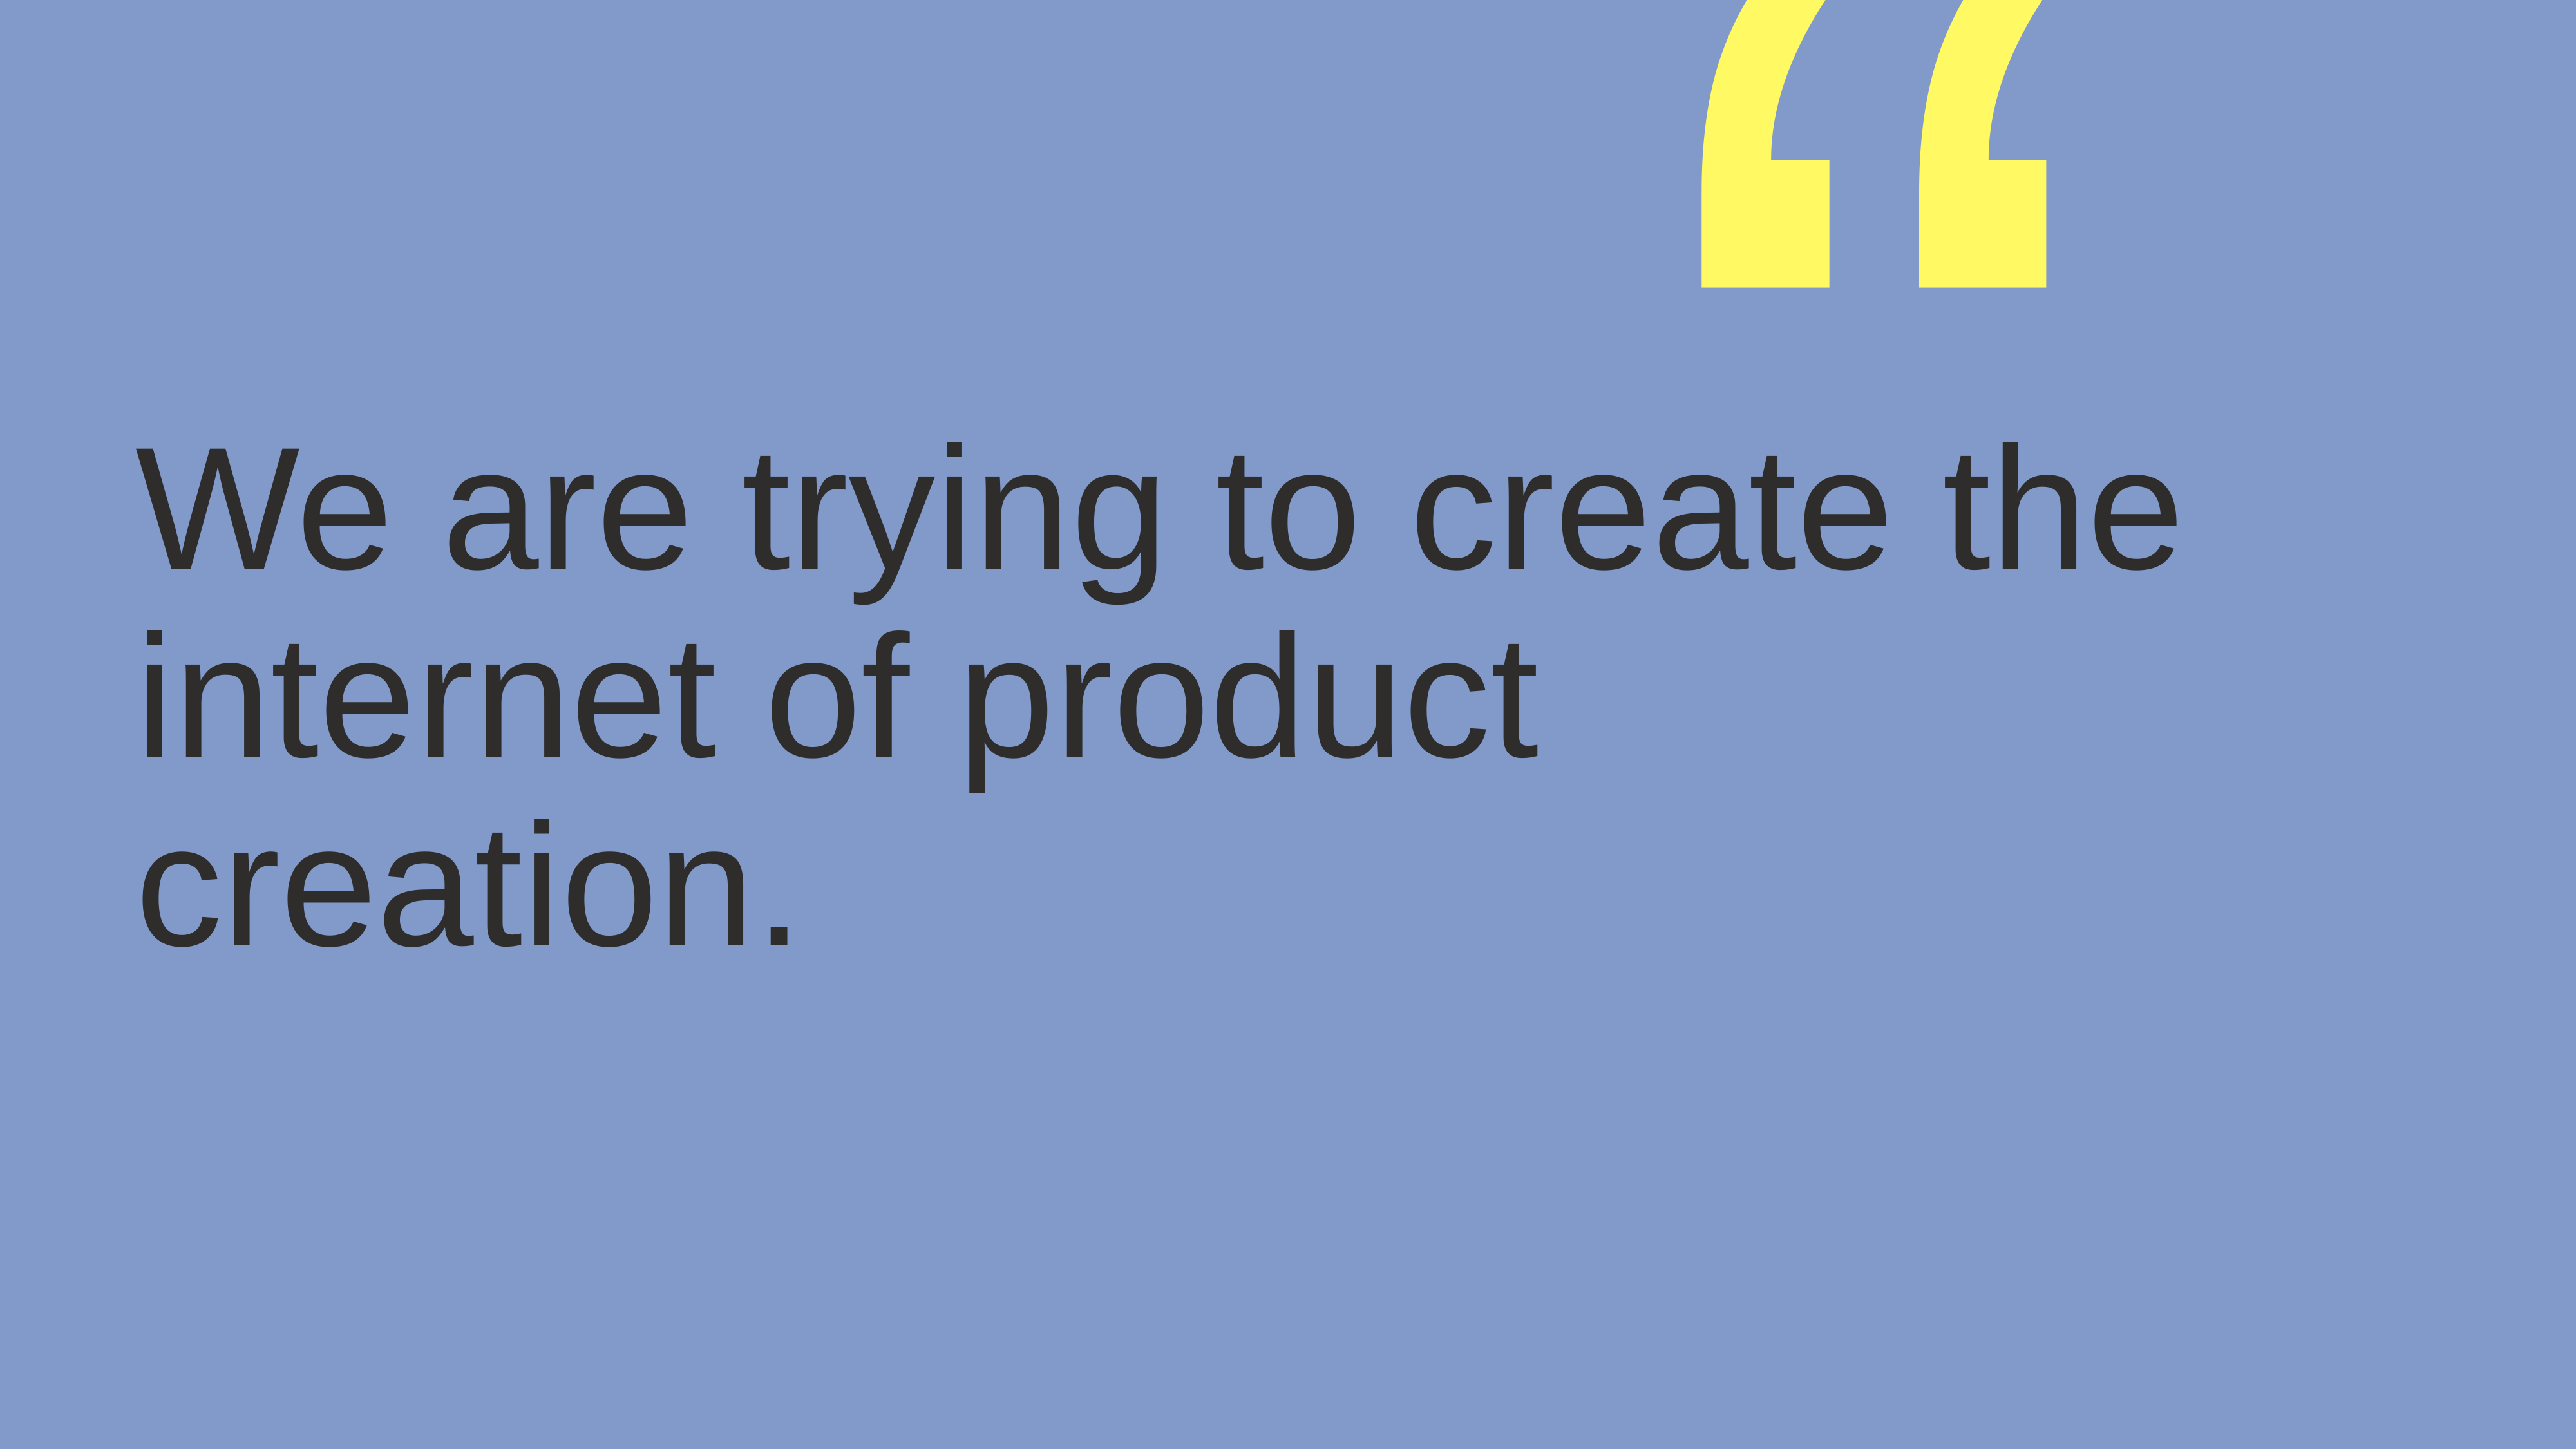

“
We are trying to create the internet of product creation.